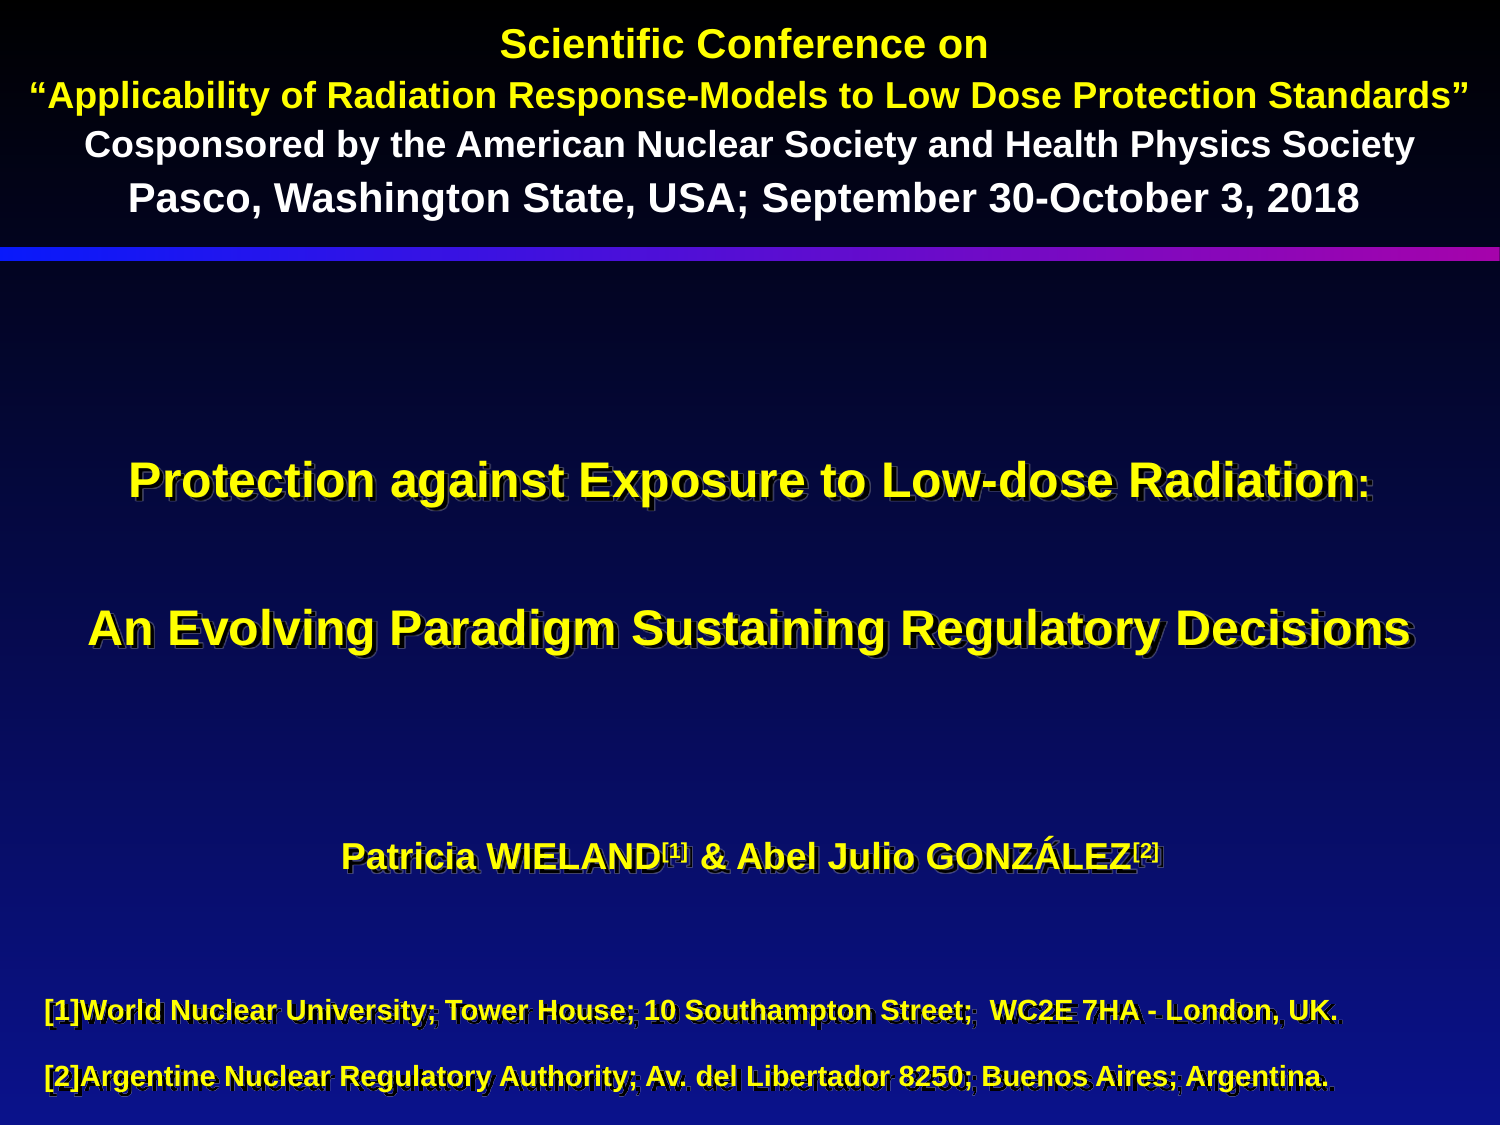

Scientific Conference on
“Applicability of Radiation Response-Models to Low Dose Protection Standards”
Cosponsored by the American Nuclear Society and Health Physics Society
Pasco, Washington State, USA; September 30-October 3, 2018
Protection against Exposure to Low-dose Radiation:
An Evolving Paradigm Sustaining Regulatory Decisions

Patricia WIELAND[1]  & Abel Julio GONZÁLEZ[2]

[1]World Nuclear University; Tower House; 10 Southampton Street;  WC2E 7HA - London, UK.
[2]Argentine Nuclear Regulatory Authority; Av. del Libertador 8250; Buenos Aires; Argentina.